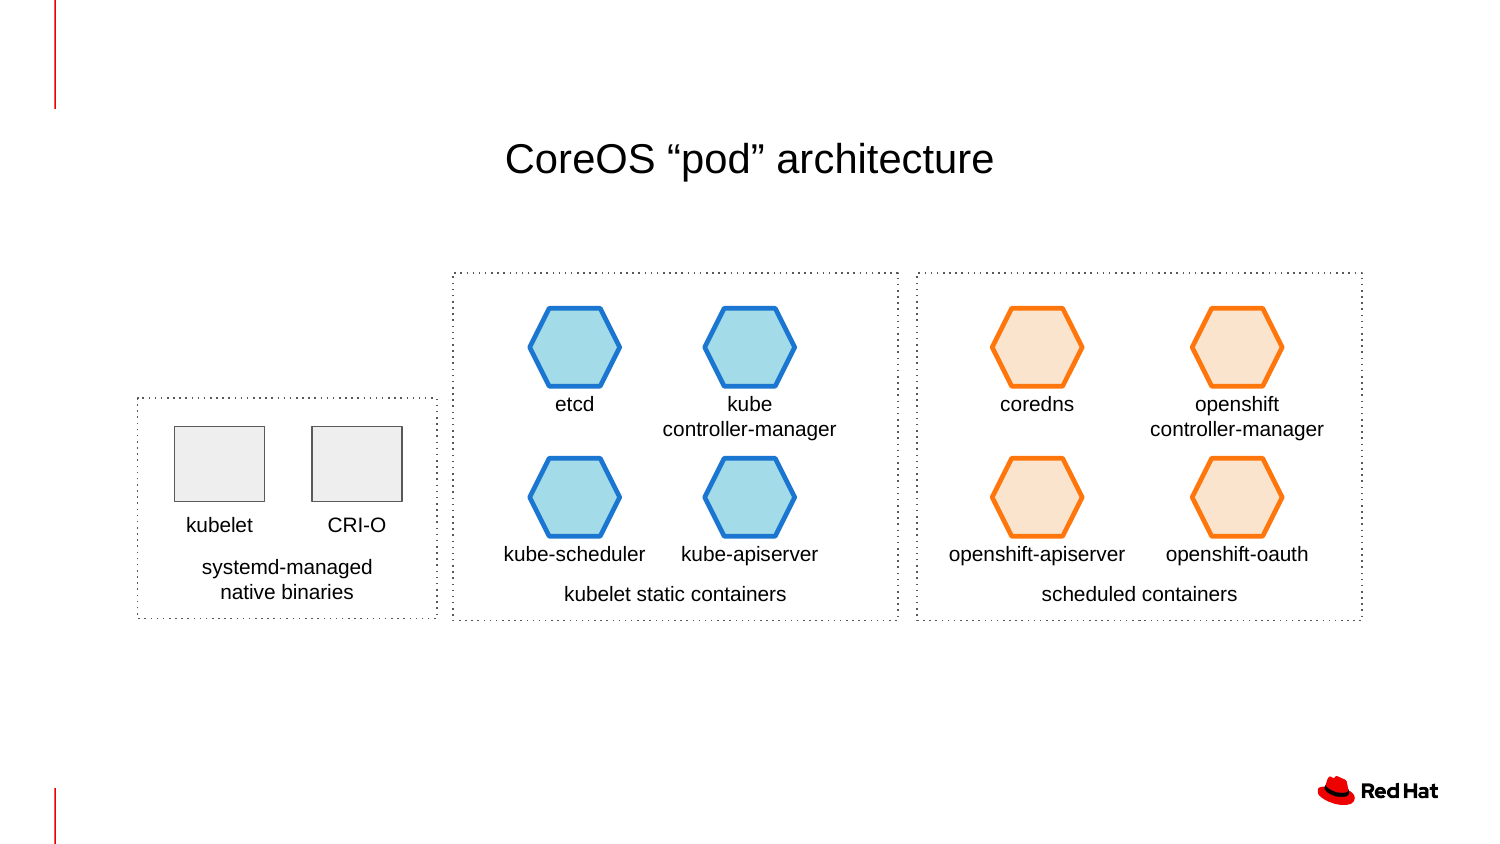

# CoreOS “pod” architecture
kubelet static containers
scheduled containers

etcd
coredns
kube
controller-manager
openshift
controller-manager
systemd-managed
native binaries

kubelet
CRI-O
kube-scheduler
kube-apiserver
openshift-apiserver
openshift-oauth